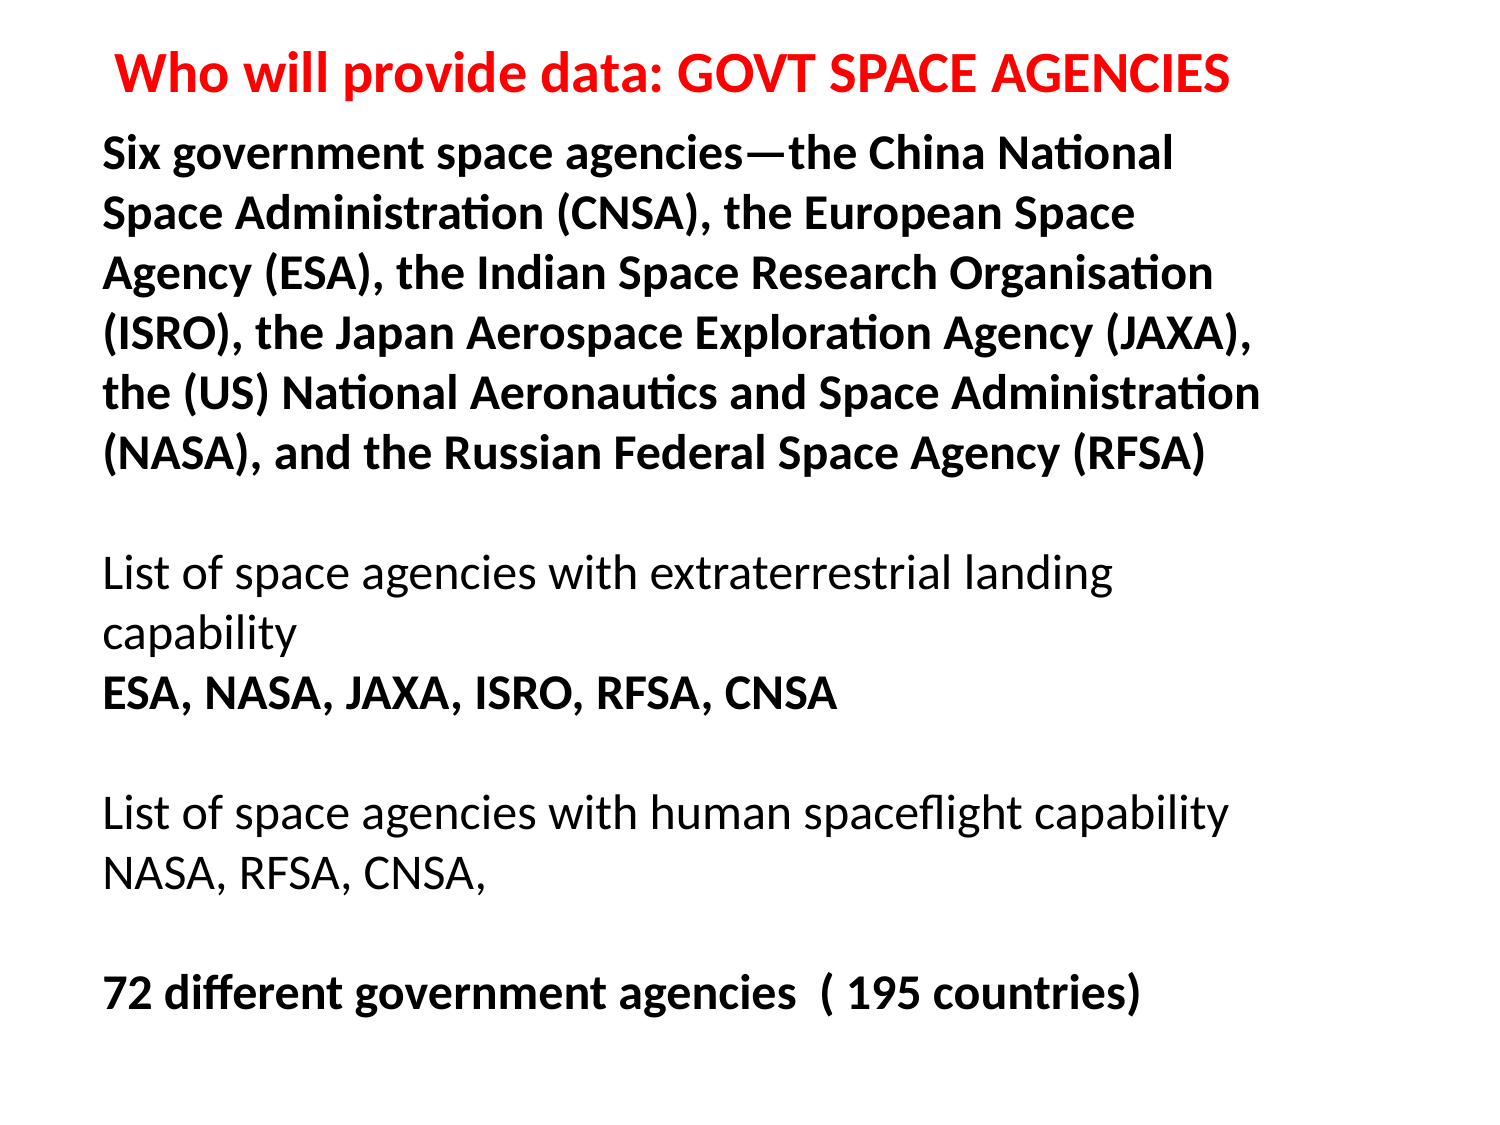

Who will provide data: GOVT SPACE AGENCIES
Six government space agencies—the China National Space Administration (CNSA), the European Space Agency (ESA), the Indian Space Research Organisation (ISRO), the Japan Aerospace Exploration Agency (JAXA), the (US) National Aeronautics and Space Administration (NASA), and the Russian Federal Space Agency (RFSA)

List of space agencies with extraterrestrial landing capability
ESA, NASA, JAXA, ISRO, RFSA, CNSA

List of space agencies with human spaceflight capability
NASA, RFSA, CNSA,

72 different government agencies  ( 195 countries)